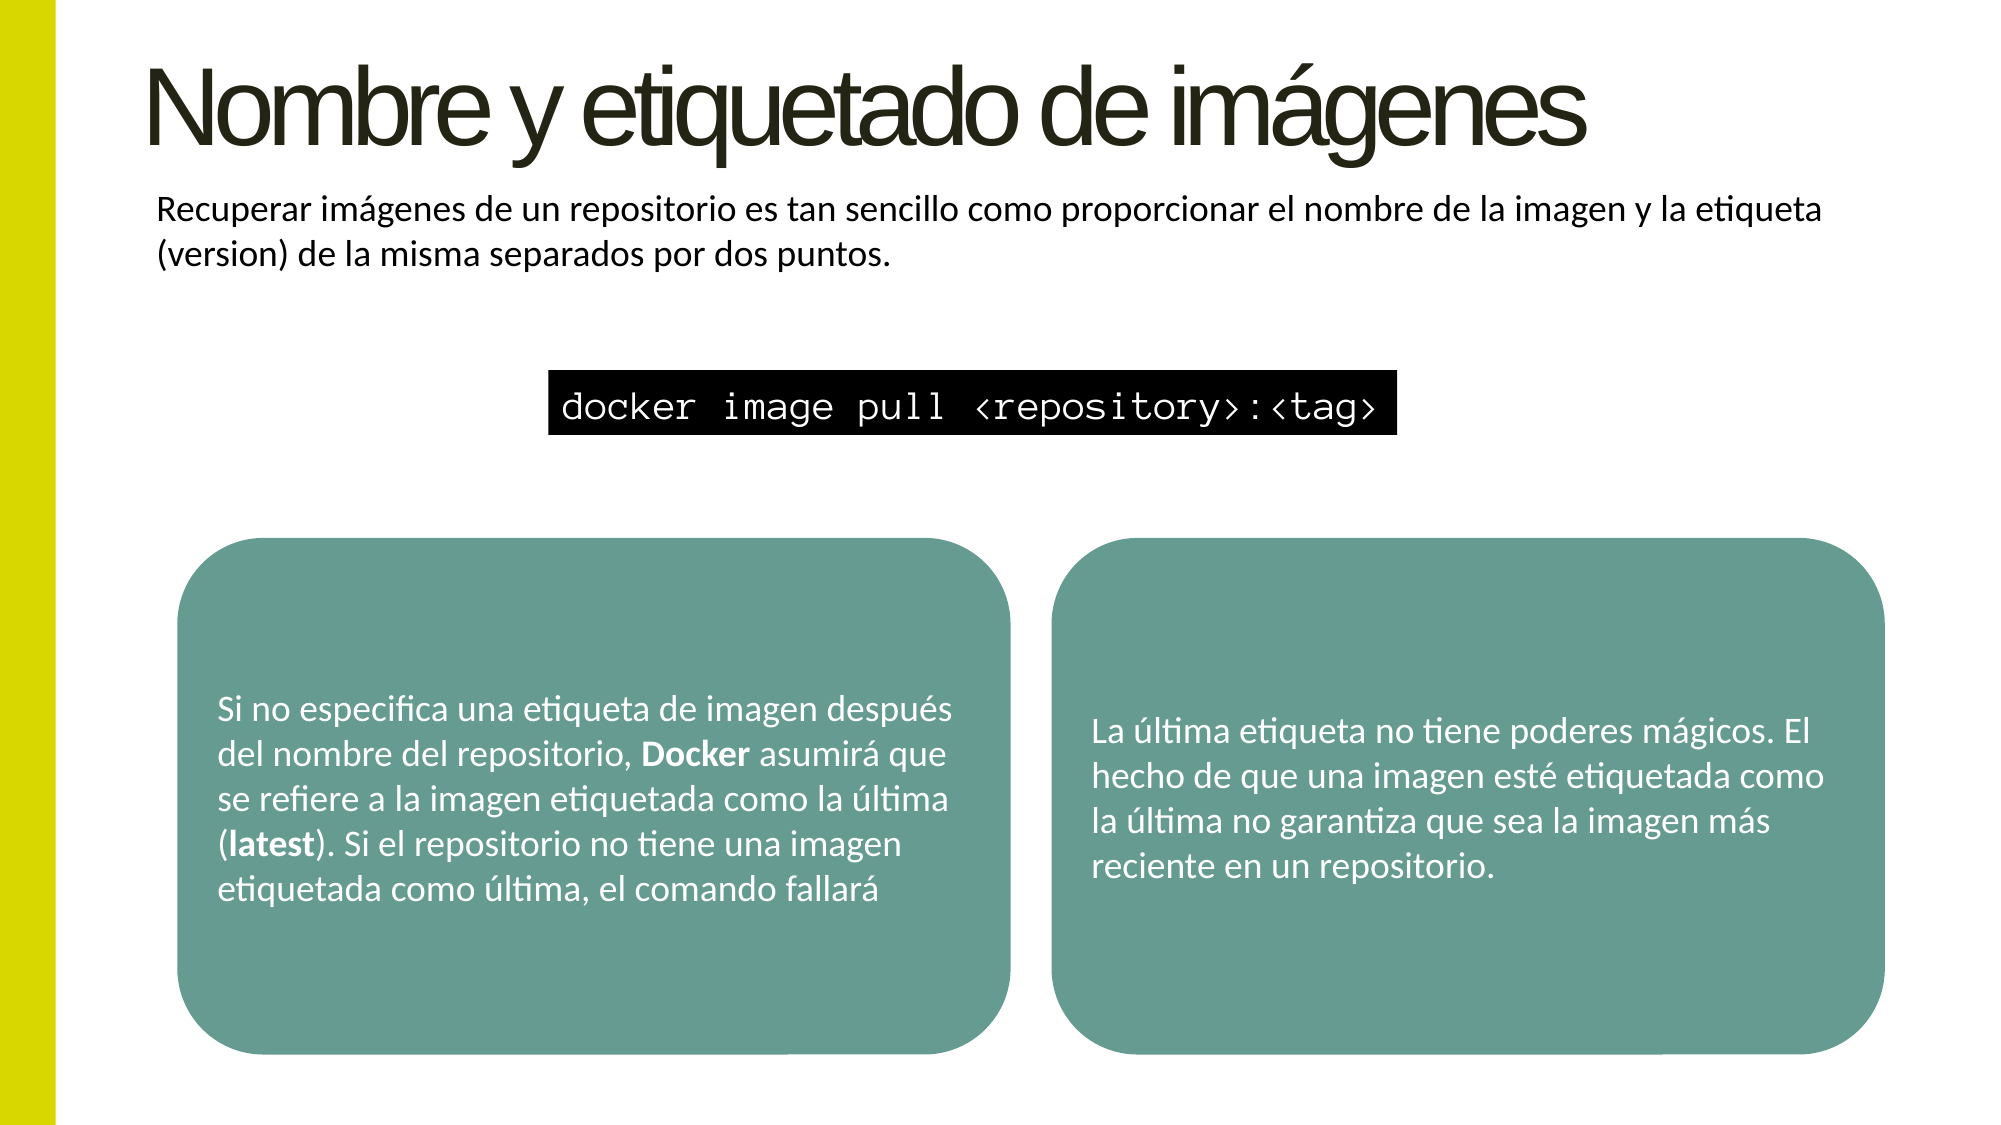

# Nombre y etiquetado de imágenes
Recuperar imágenes de un repositorio es tan sencillo como proporcionar el nombre de la imagen y la etiqueta (version) de la misma separados por dos puntos.
docker image pull <repository>:<tag>
Si no especifica una etiqueta de imagen después del nombre del repositorio, Docker asumirá que se refiere a la imagen etiquetada como la última (latest). Si el repositorio no tiene una imagen etiquetada como última, el comando fallará
La última etiqueta no tiene poderes mágicos. El hecho de que una imagen esté etiquetada como la última no garantiza que sea la imagen más reciente en un repositorio.